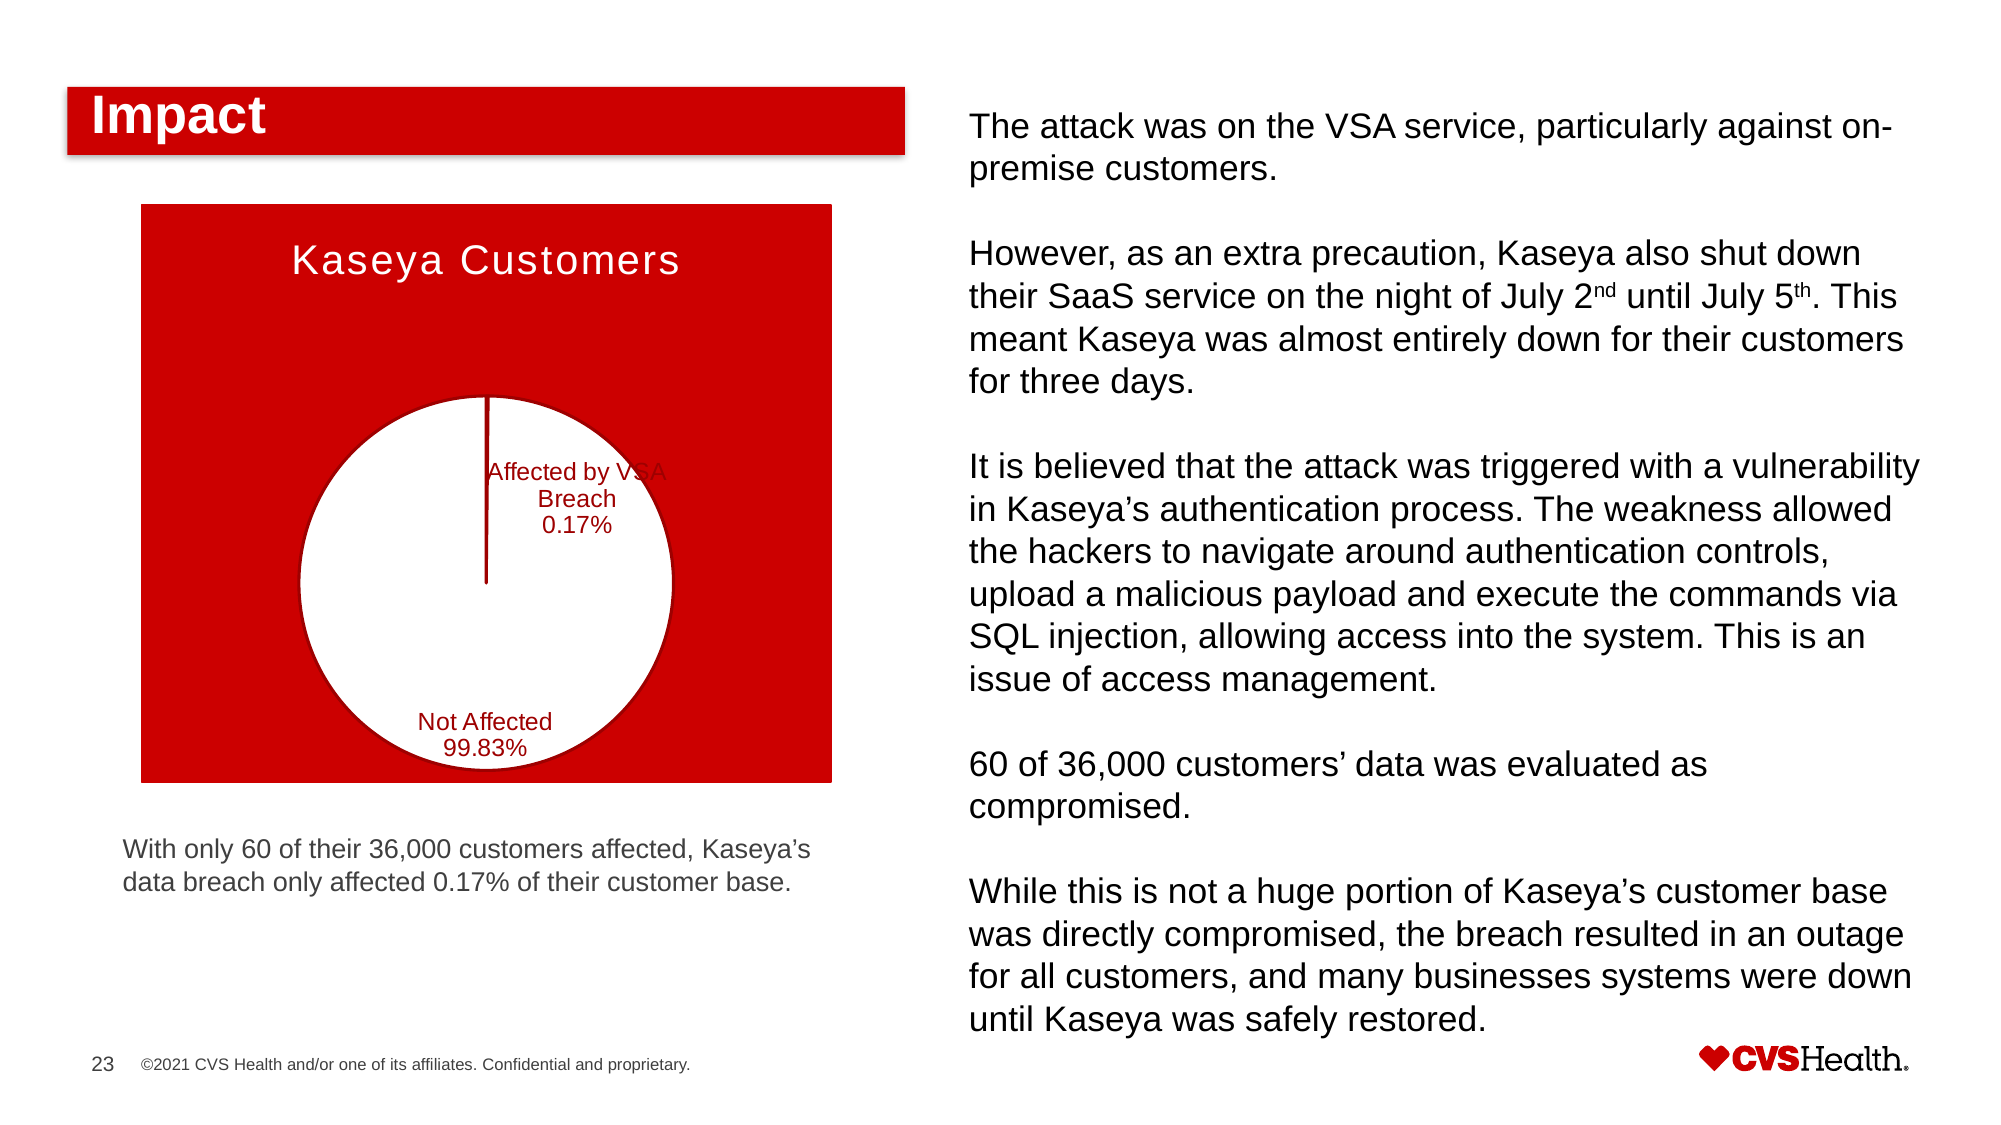

# Impact
The attack was on the VSA service, particularly against on-premise customers.

However, as an extra precaution, Kaseya also shut down their SaaS service on the night of July 2nd until July 5th. This meant Kaseya was almost entirely down for their customers for three days.

It is believed that the attack was triggered with a vulnerability in Kaseya’s authentication process. The weakness allowed the hackers to navigate around authentication controls, upload a malicious payload and execute the commands via SQL injection, allowing access into the system. This is an issue of access management.

60 of 36,000 customers’ data was evaluated as compromised.

While this is not a huge portion of Kaseya’s customer base was directly compromised, the breach resulted in an outage for all customers, and many businesses systems were down until Kaseya was safely restored.

### Chart: Kaseya Customers

| Category | Kaseya Customers |
|---|---|
| Affected by VSA Breach | 60.0 |
| Not Affected | 35940.0 |
With only 60 of their 36,000 customers affected, Kaseya’s data breach only affected 0.17% of their customer base.